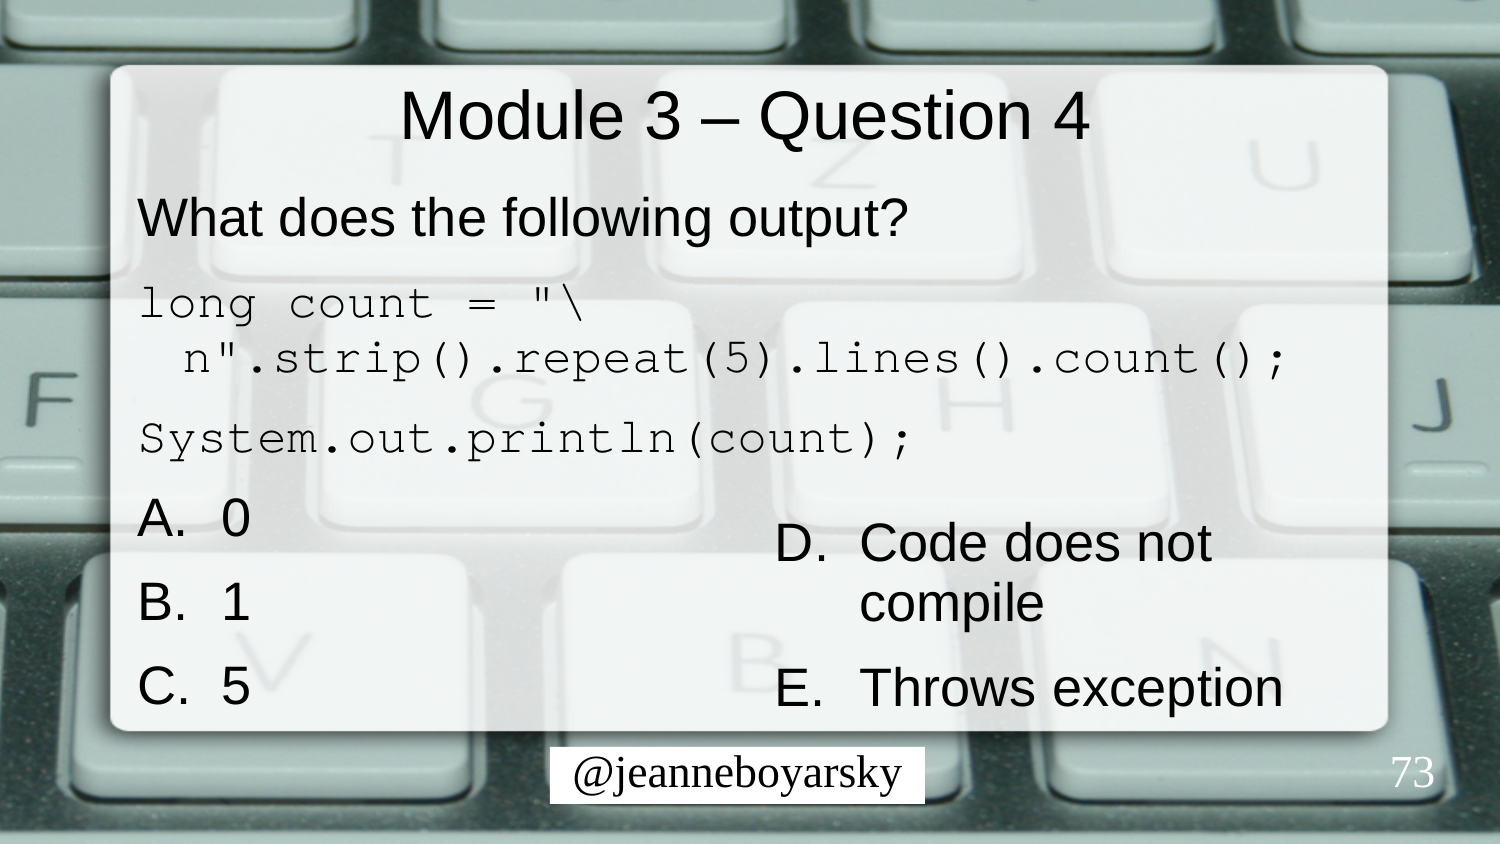

# Module 3 – Question 4
What does the following output?
long count = "\n".strip().repeat(5).lines().count();
System.out.println(count);
0
1
5

Code does not compile
Throws exception

73